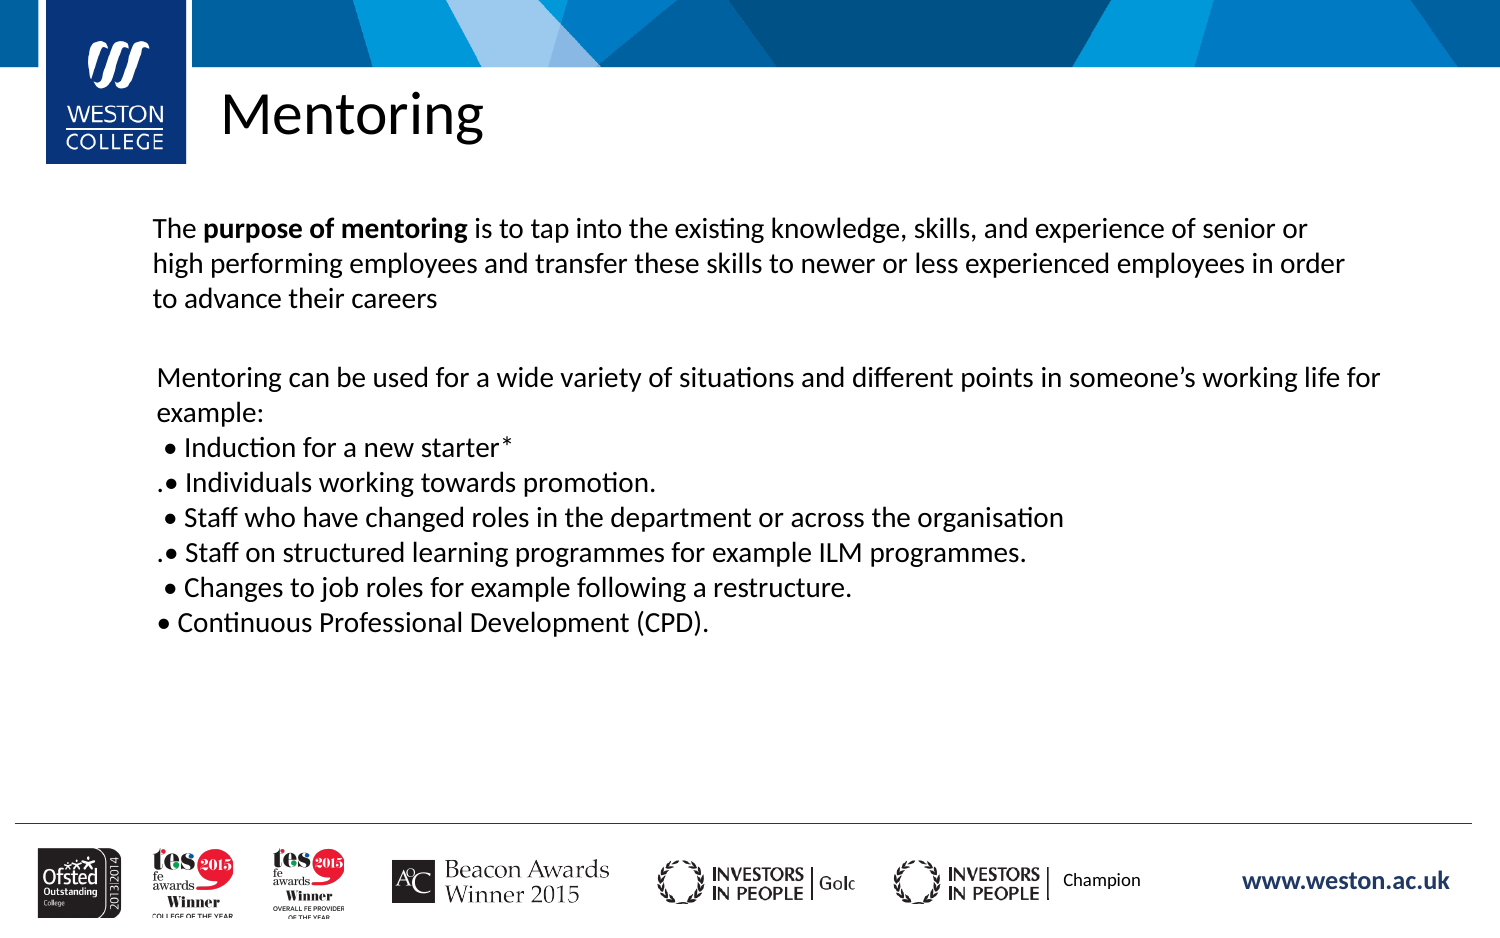

# Mentoring
The purpose of mentoring is to tap into the existing knowledge, skills, and experience of senior or high performing employees and transfer these skills to newer or less experienced employees in order to advance their careers

Mentoring can be used for a wide variety of situations and different points in someone’s working life for example:
 • Induction for a new starter*
.• Individuals working towards promotion.
 • Staff who have changed roles in the department or across the organisation
.• Staff on structured learning programmes for example ILM programmes.
 • Changes to job roles for example following a restructure.
• Continuous Professional Development (CPD).